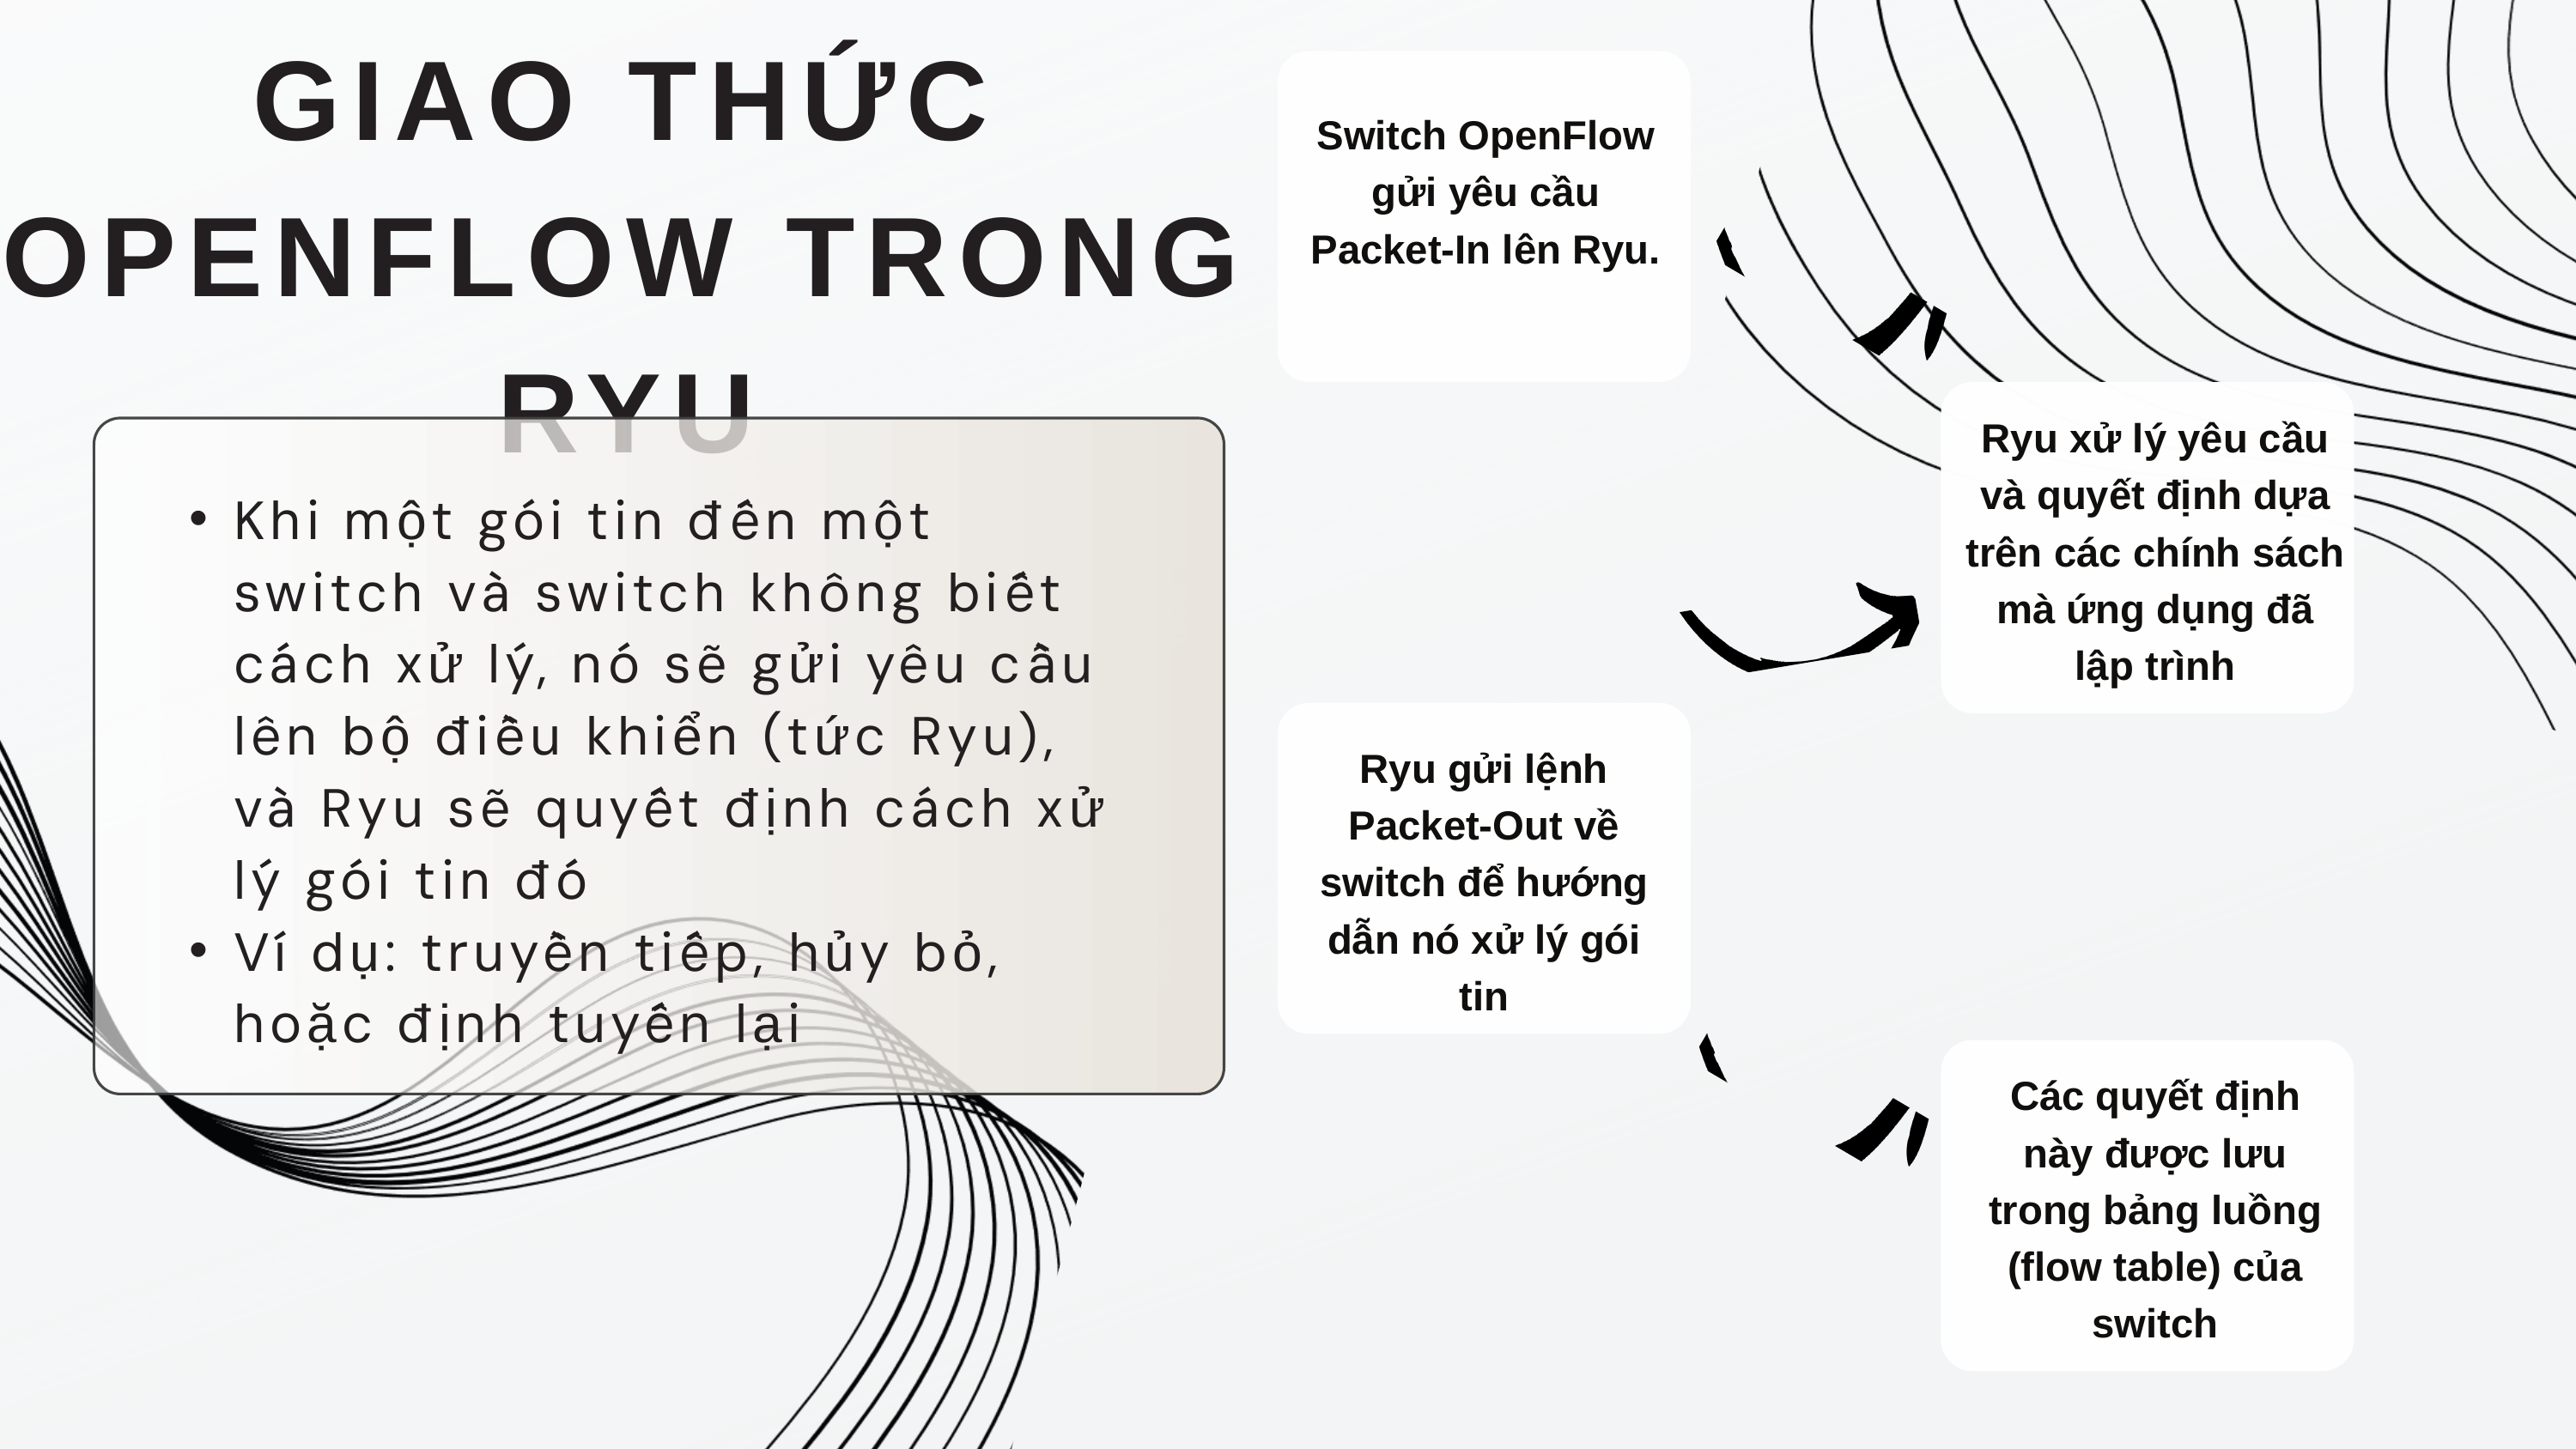

GIAO THỨC OPENFLOW TRONG RYU

Switch OpenFlow gửi yêu cầu Packet-In lên Ryu.

Ryu xử lý yêu cầu và quyết định dựa trên các chính sách mà ứng dụng đã lập trình

Khi một gói tin đến một switch và switch không biết cách xử lý, nó sẽ gửi yêu cầu lên bộ điều khiển (tức Ryu), và Ryu sẽ quyết định cách xử lý gói tin đó
Ví dụ: truyền tiếp, hủy bỏ, hoặc định tuyến lại

Ryu gửi lệnh Packet-Out về switch để hướng dẫn nó xử lý gói tin

Các quyết định này được lưu trong bảng luồng (flow table) của switch